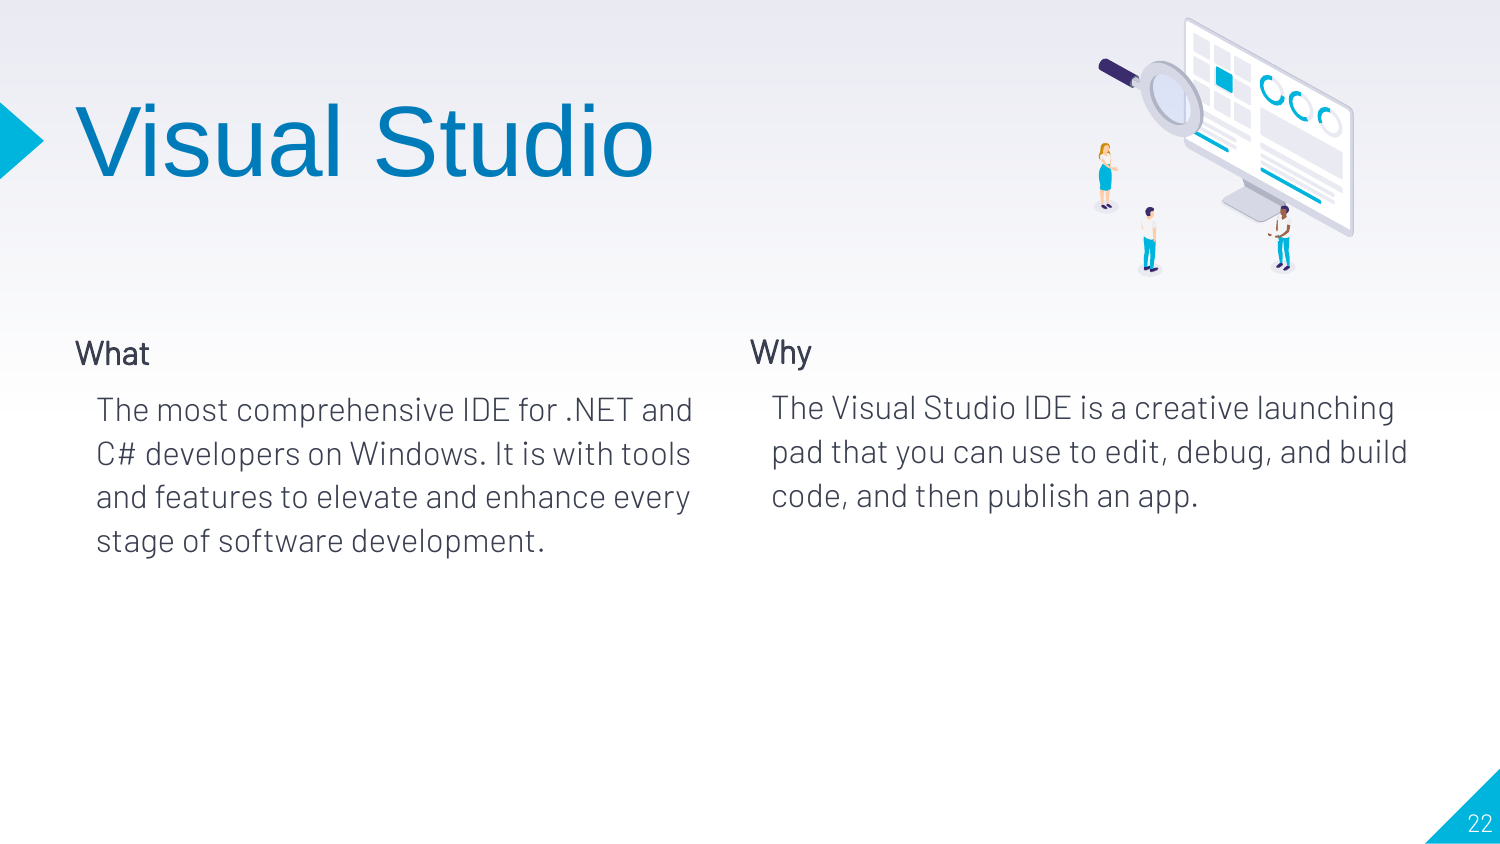

# Visual Studio
Why
The Visual Studio IDE is a creative launching pad that you can use to edit, debug, and build code, and then publish an app.
What
The most comprehensive IDE for .NET and C# developers on Windows. It is with tools and features to elevate and enhance every stage of software development.

22